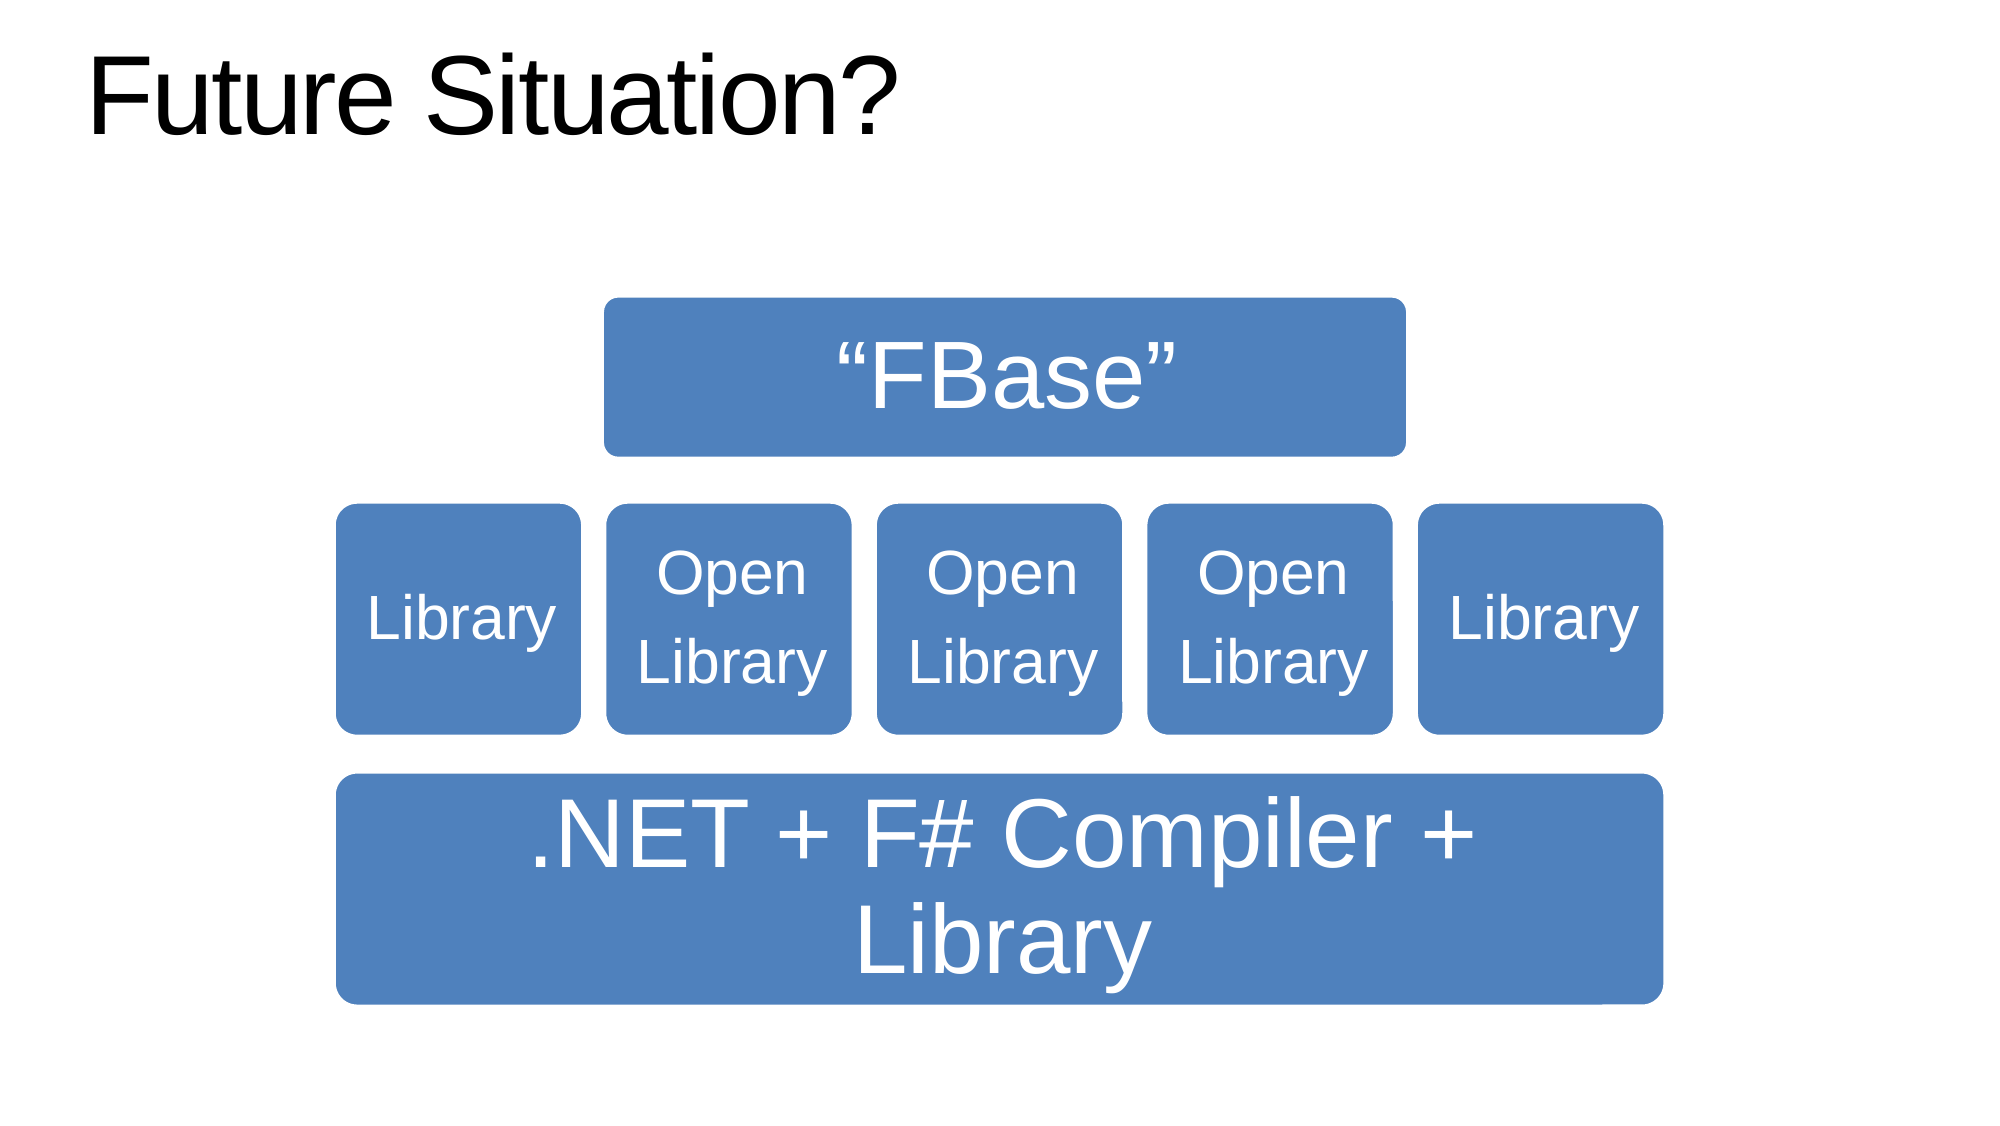

# Future Situation?

“FBase”
.NET + F# Compiler + Library
Library
Open
Library
Open
Library
Open
Library
Library